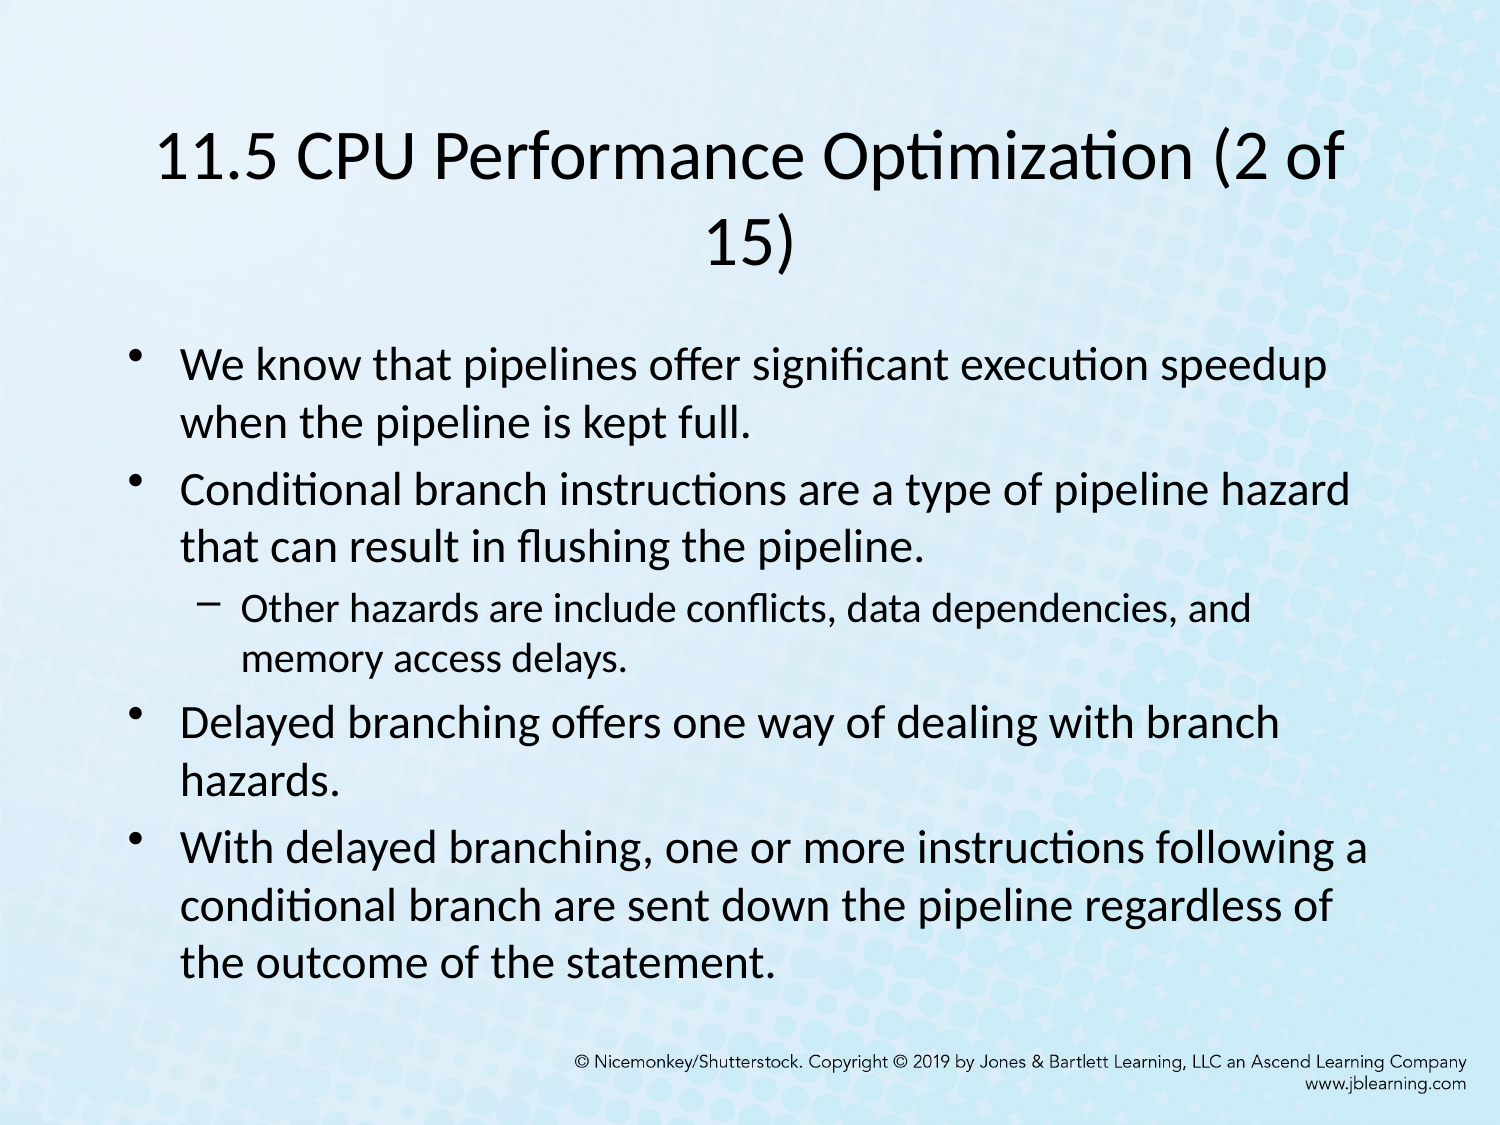

# 11.5 CPU Performance Optimization (2 of 15)
We know that pipelines offer significant execution speedup when the pipeline is kept full.
Conditional branch instructions are a type of pipeline hazard that can result in flushing the pipeline.
Other hazards are include conflicts, data dependencies, and memory access delays.
Delayed branching offers one way of dealing with branch hazards.
With delayed branching, one or more instructions following a conditional branch are sent down the pipeline regardless of the outcome of the statement.